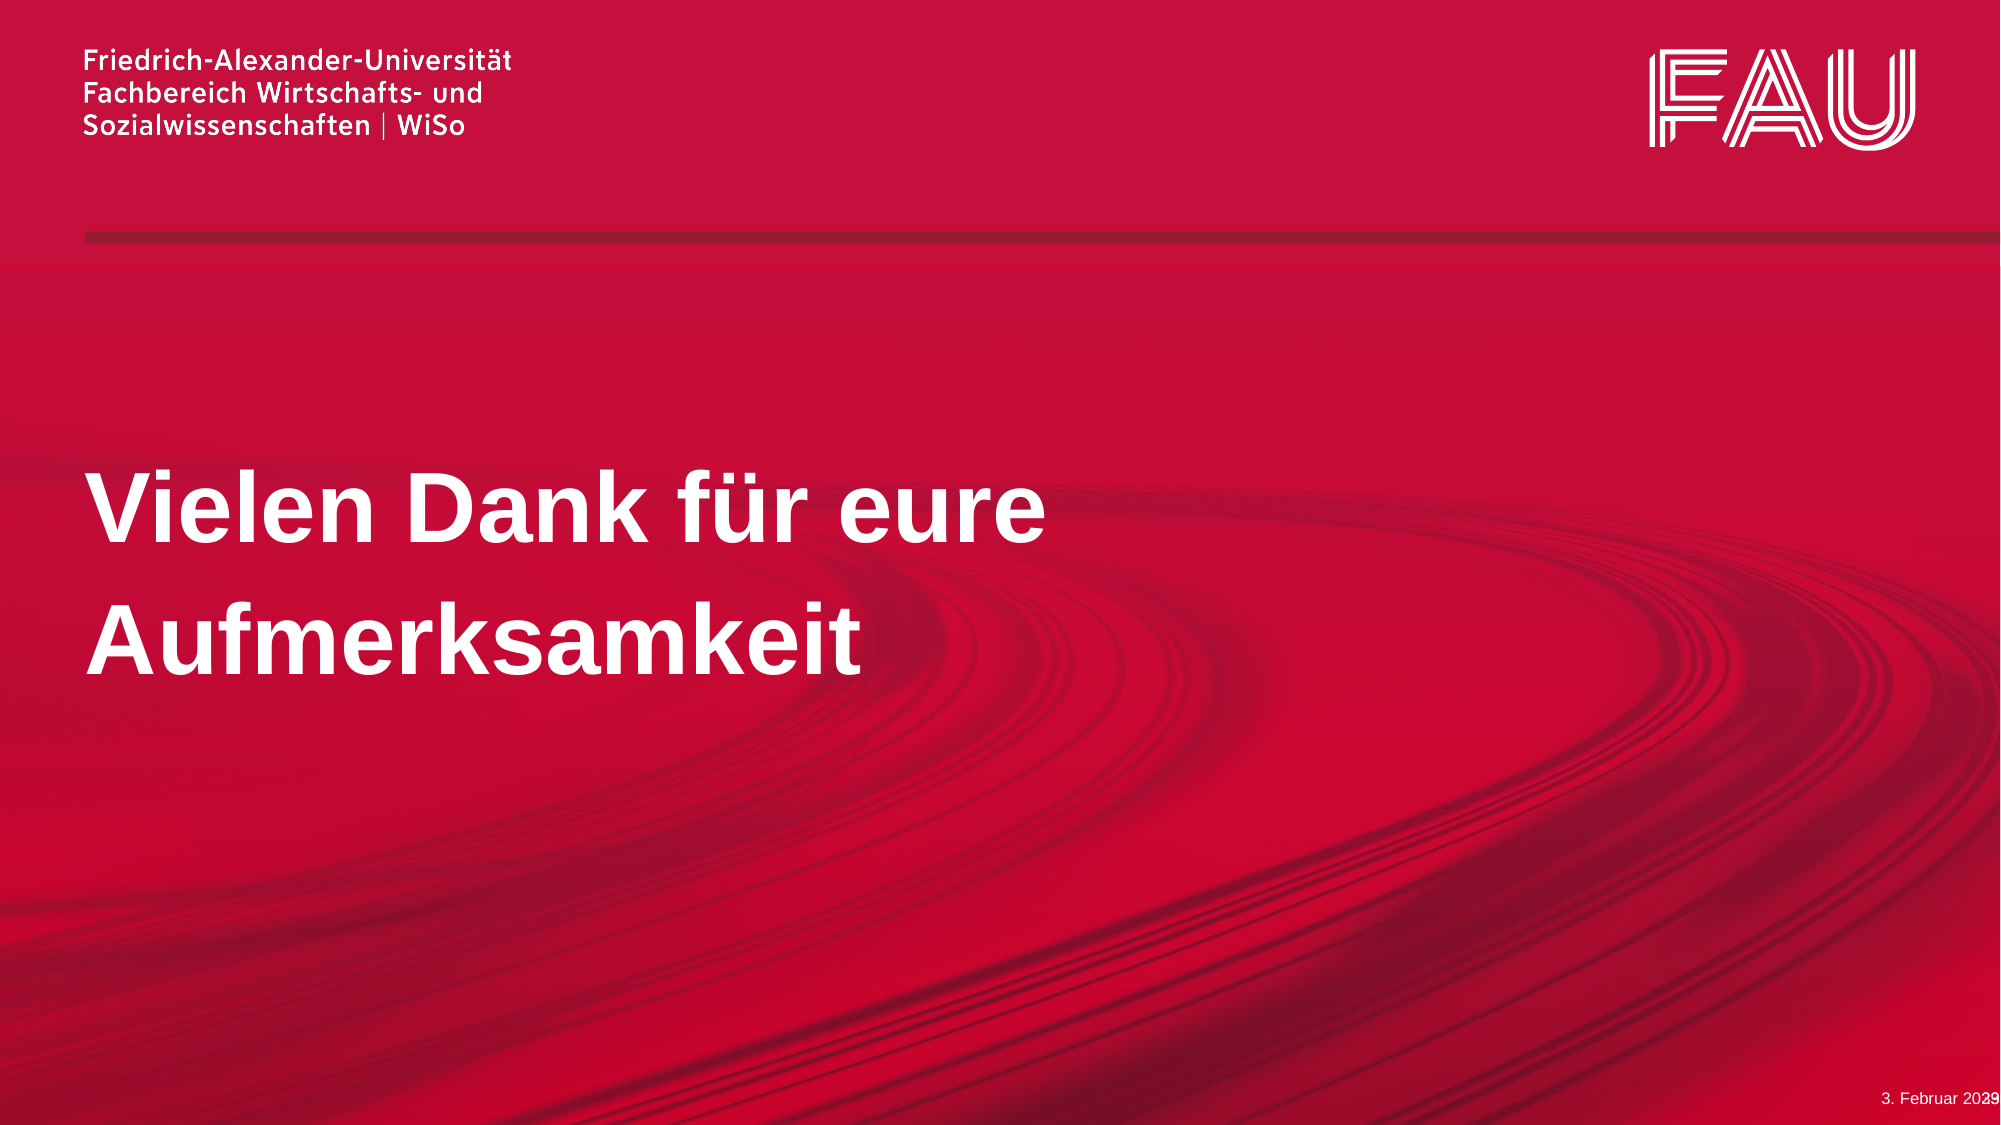

Vielen Dank für eure
Aufmerksamkeit
3. Februar 2023
39